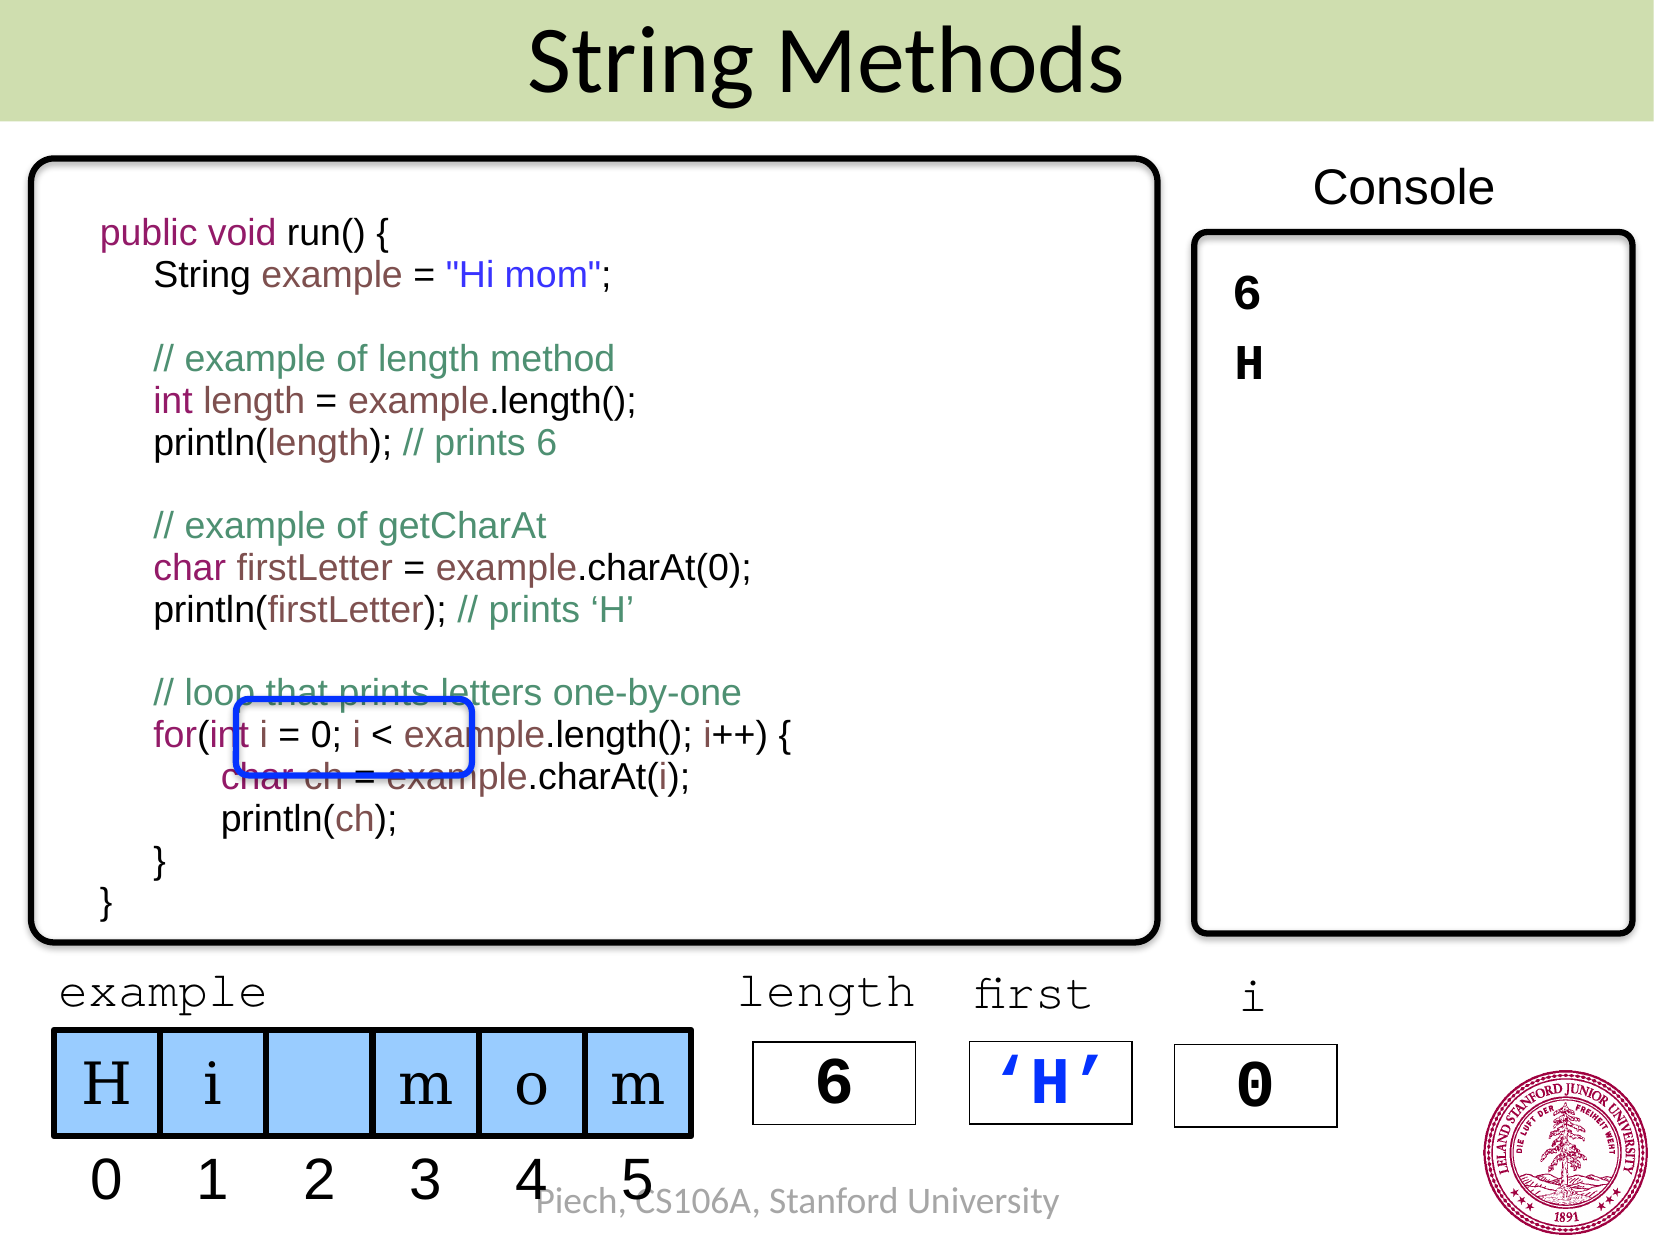

String Methods
Console

public void run() {
 	String example = "Hi mom";

	// example of length method
	int length = example.length();
	println(length); // prints 6

	// example of getCharAt
	char firstLetter = example.charAt(0);
	println(firstLetter); // prints ‘H’

	// loop that prints letters one-by-one
	for(int i = 0; i < example.length(); i++) {
		char ch = example.charAt(i);
		println(ch);
	}
}

6
H

example
length
first
i
H
i

m
o
m
0
1
2
3
4
5
‘H’
6
0